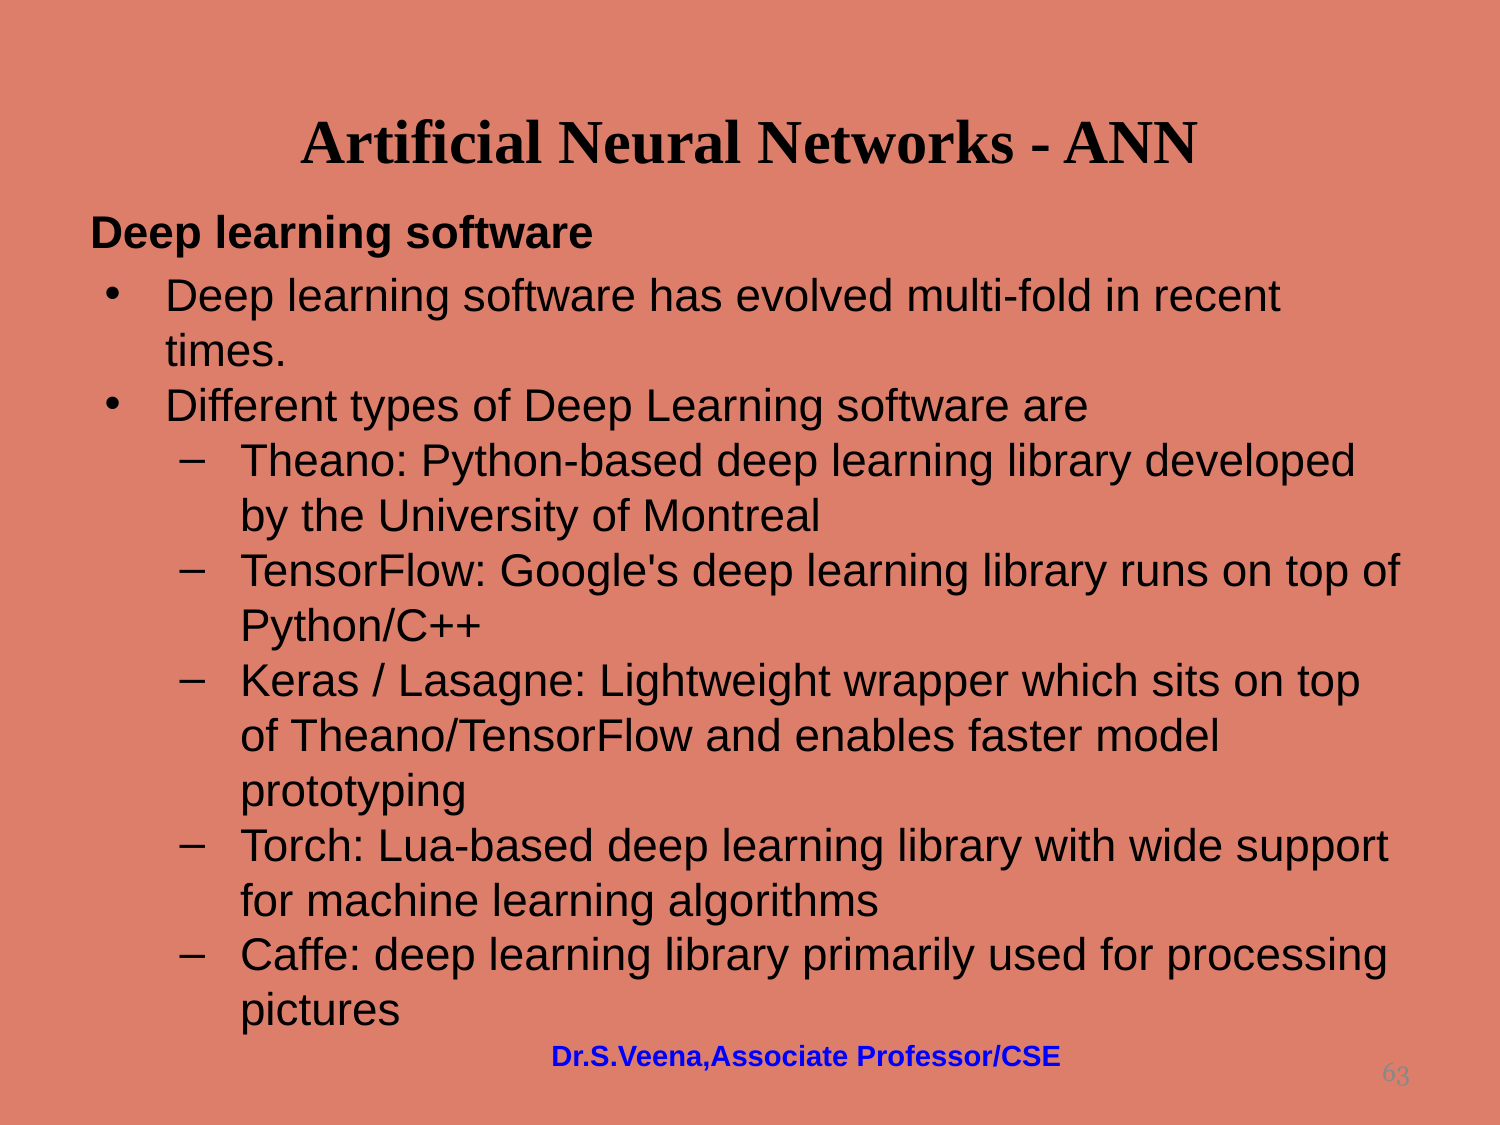

# Artificial Neural Networks - ANN
Deep learning software
Deep learning software has evolved multi-fold in recent times.
Different types of Deep Learning software are
Theano: Python-based deep learning library developed by the University of Montreal
TensorFlow: Google's deep learning library runs on top of Python/C++
Keras / Lasagne: Lightweight wrapper which sits on top of Theano/TensorFlow and enables faster model prototyping
Torch: Lua-based deep learning library with wide support for machine learning algorithms
Caffe: deep learning library primarily used for processing pictures

Dr.S.Veena,Associate Professor/CSE

63